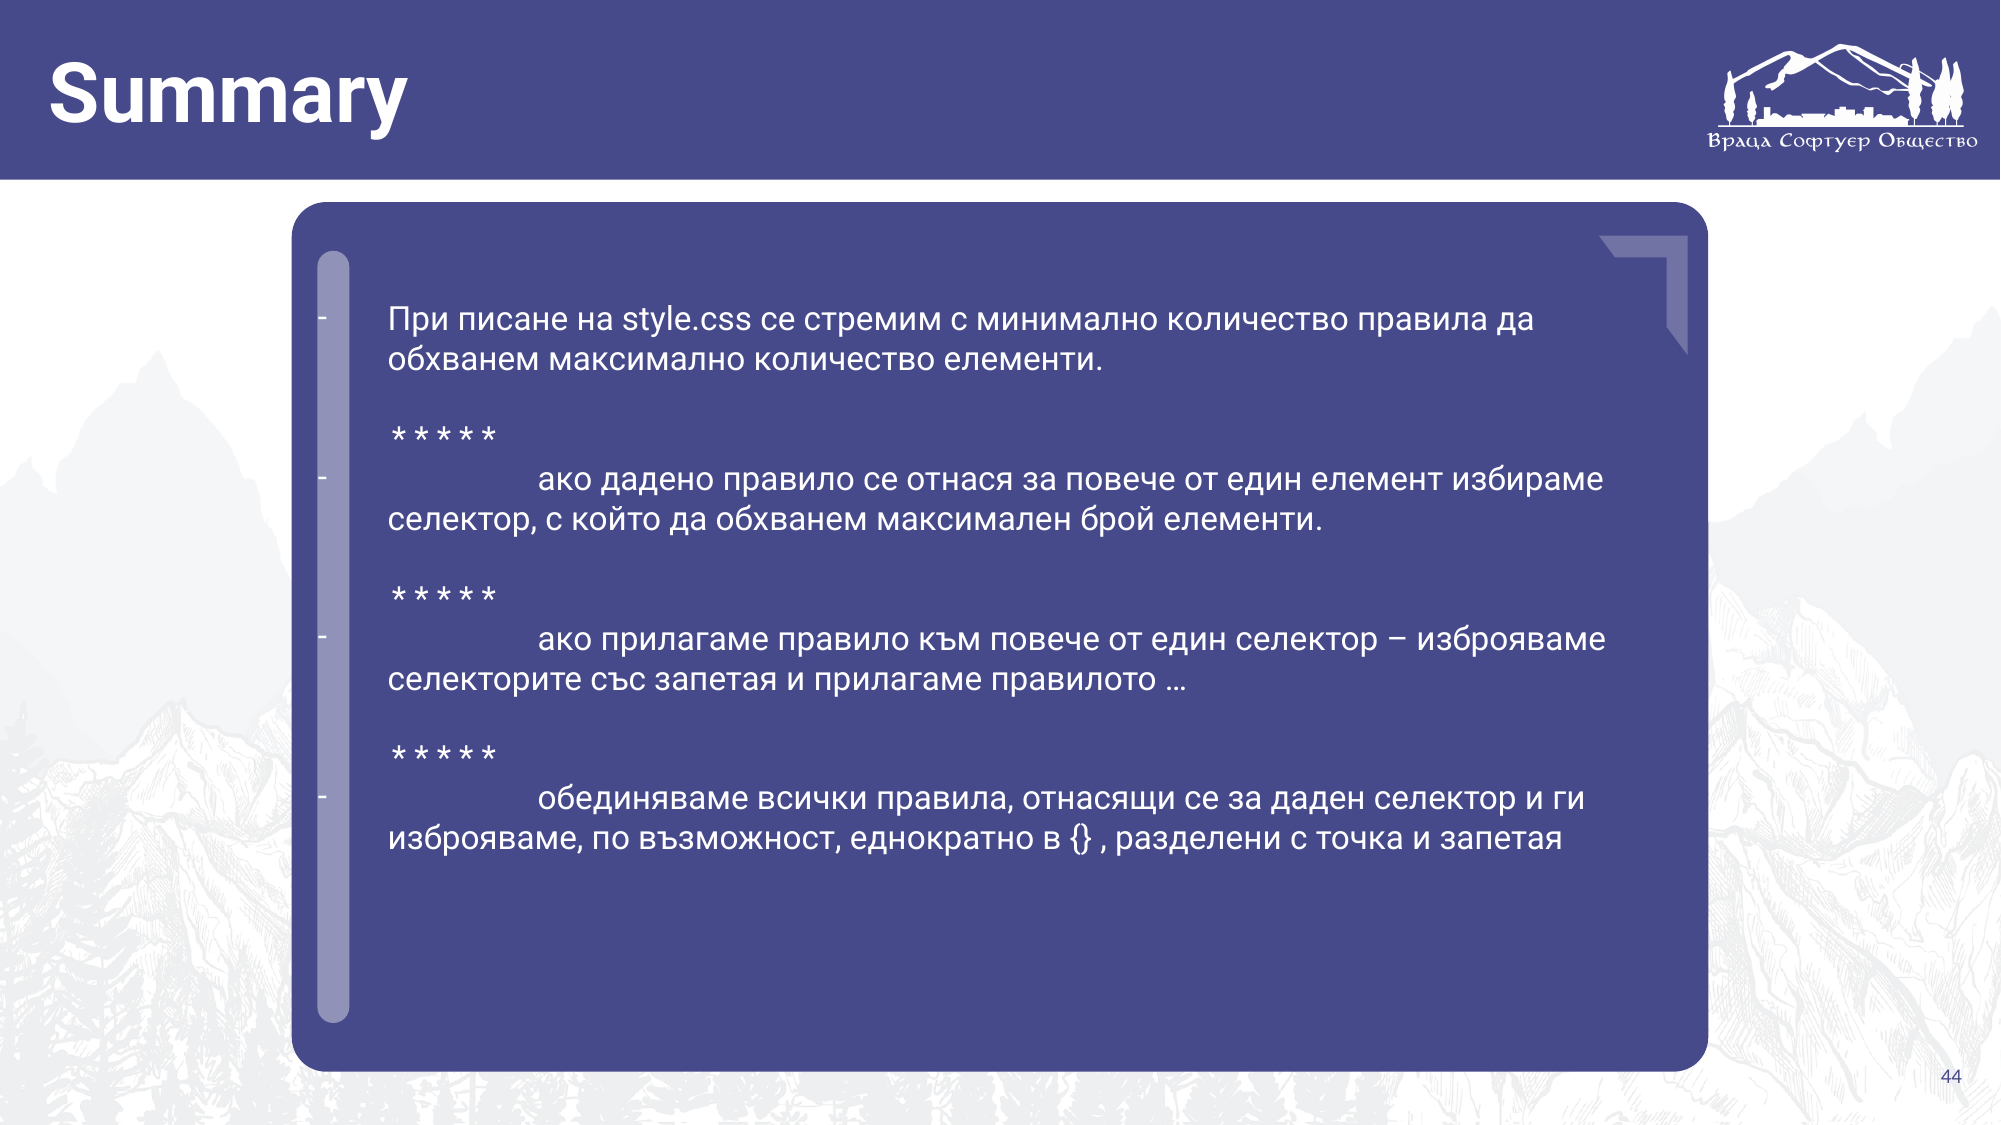

# Summary
При писане на style.css се стремим с минимално количество правила да обхванем максимално количество елементи.

* * * * *
	ако дадено правило се отнася за повече от един елемент избираме селектор, с който да обхванем максимален брой елементи.

* * * * *
	ако прилагаме правило към повече от един селектор – изброяваме селекторите със запетая и прилагаме правилото …

* * * * *
	обединяваме всички правила, отнасящи се за даден селектор и ги изброяваме, по възможност, еднократно в {} , разделени с точка и запетая

…
…
…

44